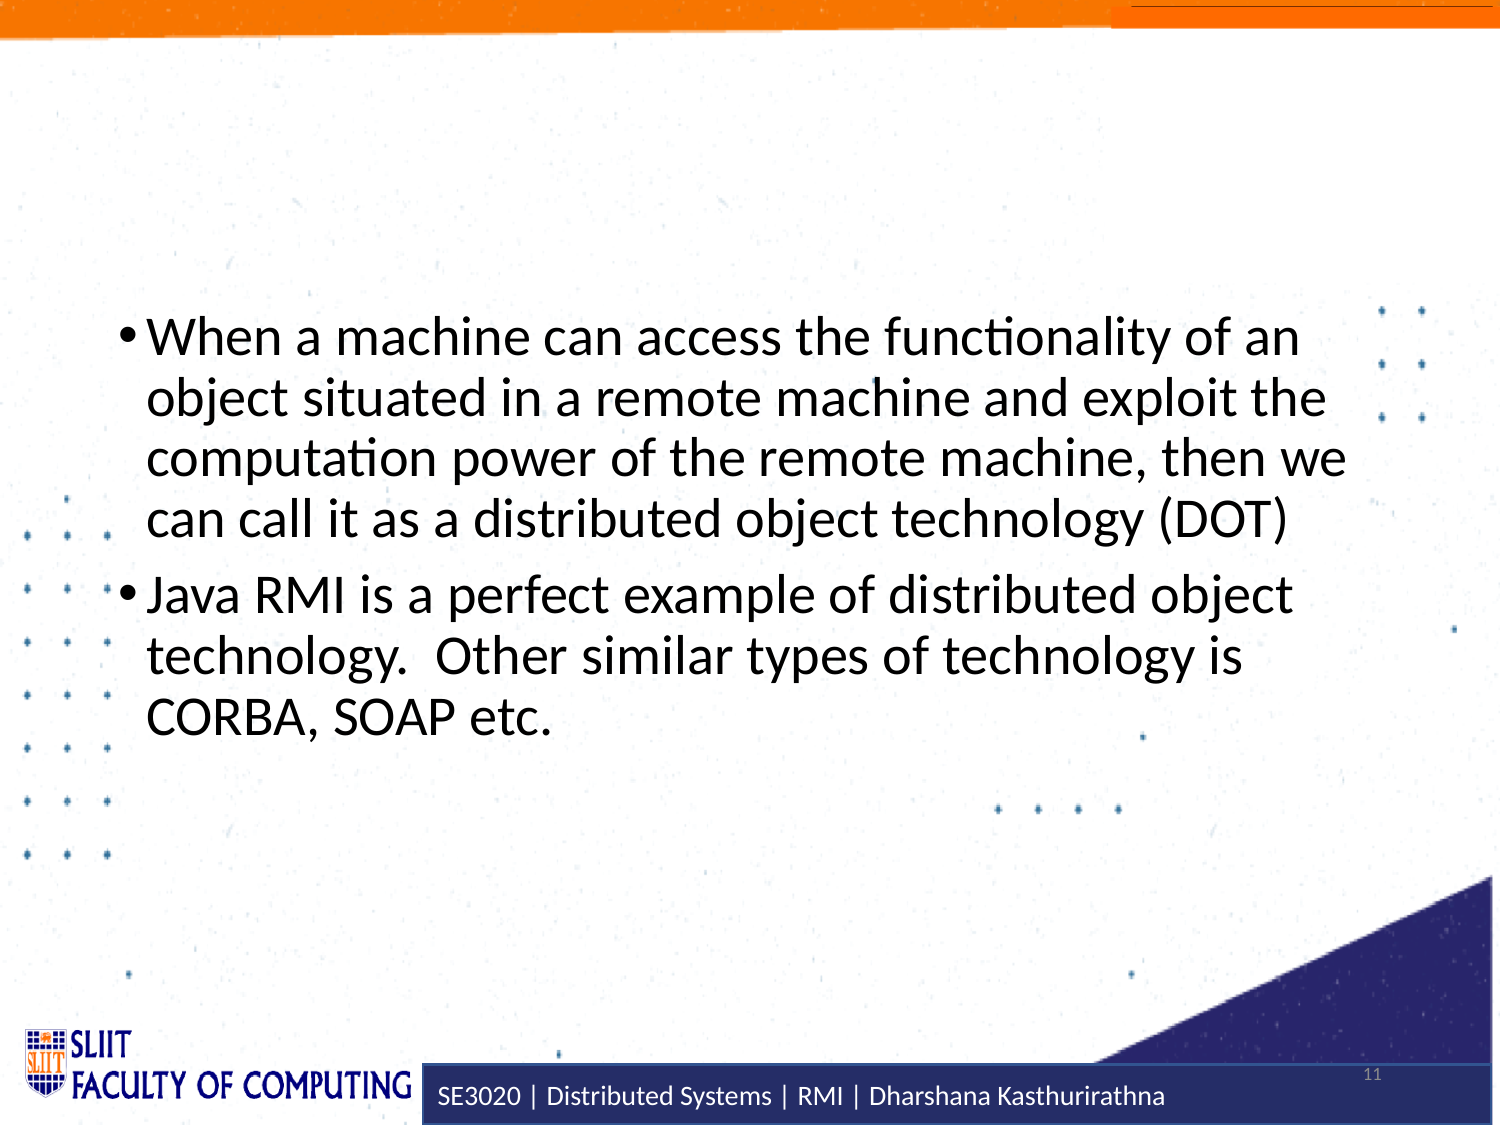

#
When a machine can access the functionality of an object situated in a remote machine and exploit the computation power of the remote machine, then we can call it as a distributed object technology (DOT)
Java RMI is a perfect example of distributed object technology.  Other similar types of technology is CORBA, SOAP etc.

11